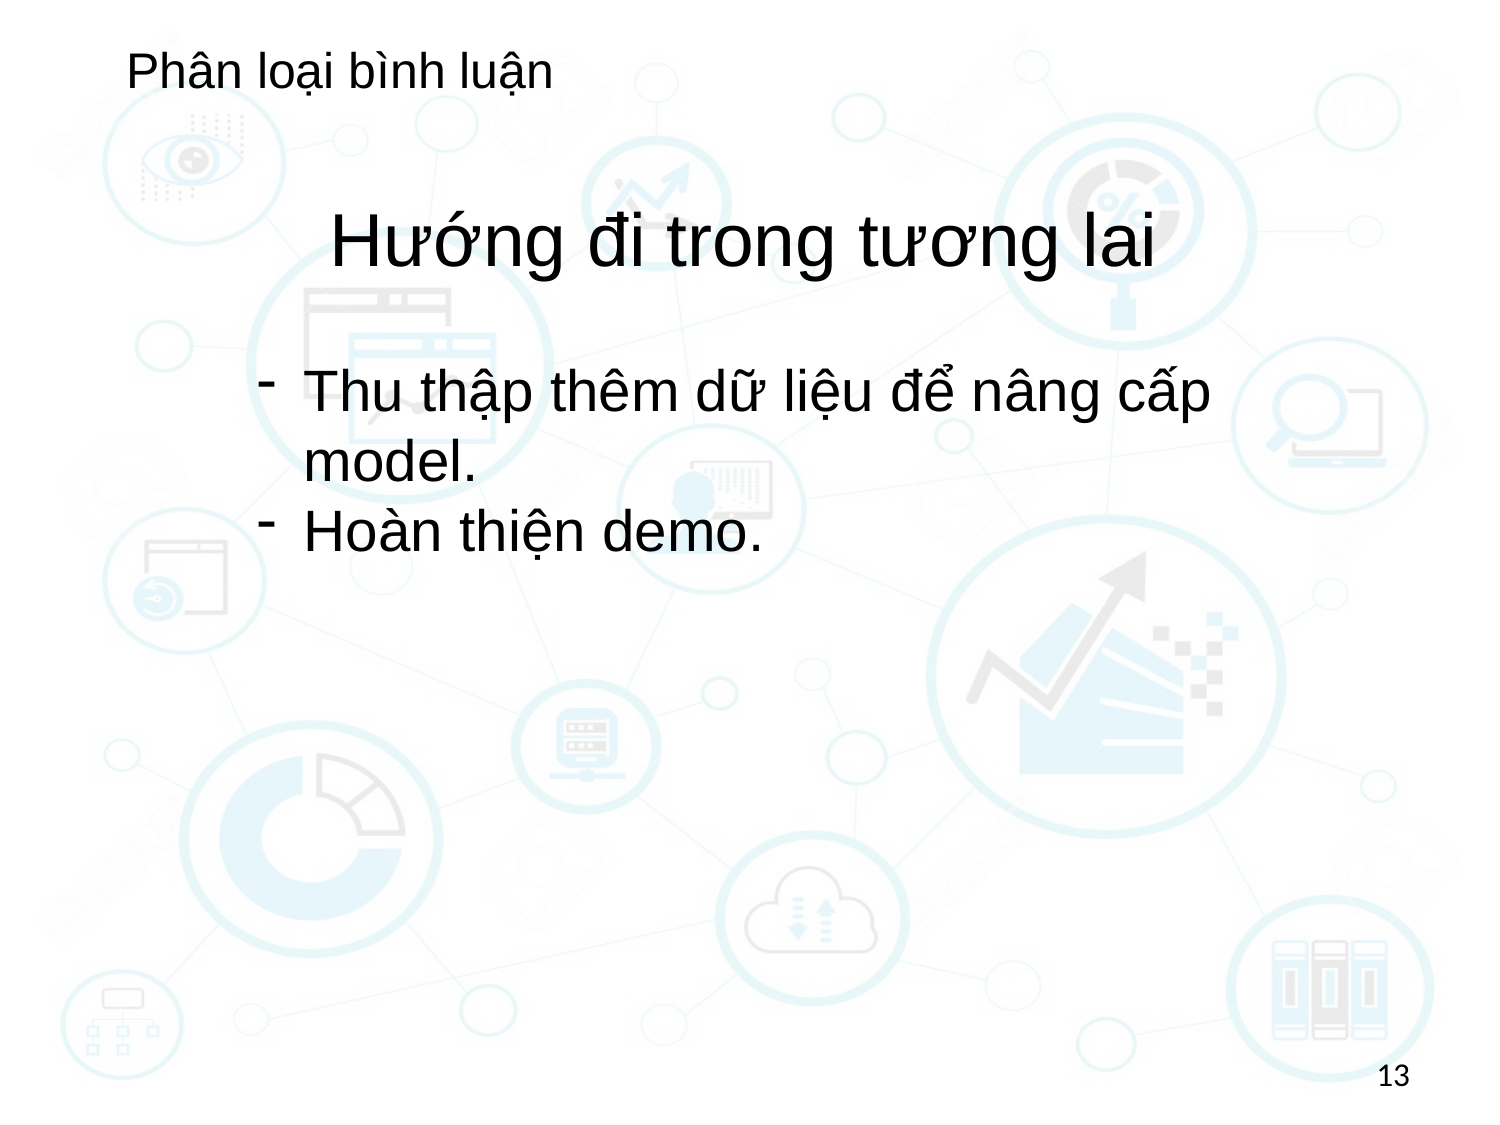

Phân loại bình luận
Hướng đi trong tương lai
Thu thập thêm dữ liệu để nâng cấp model.
Hoàn thiện demo.

13